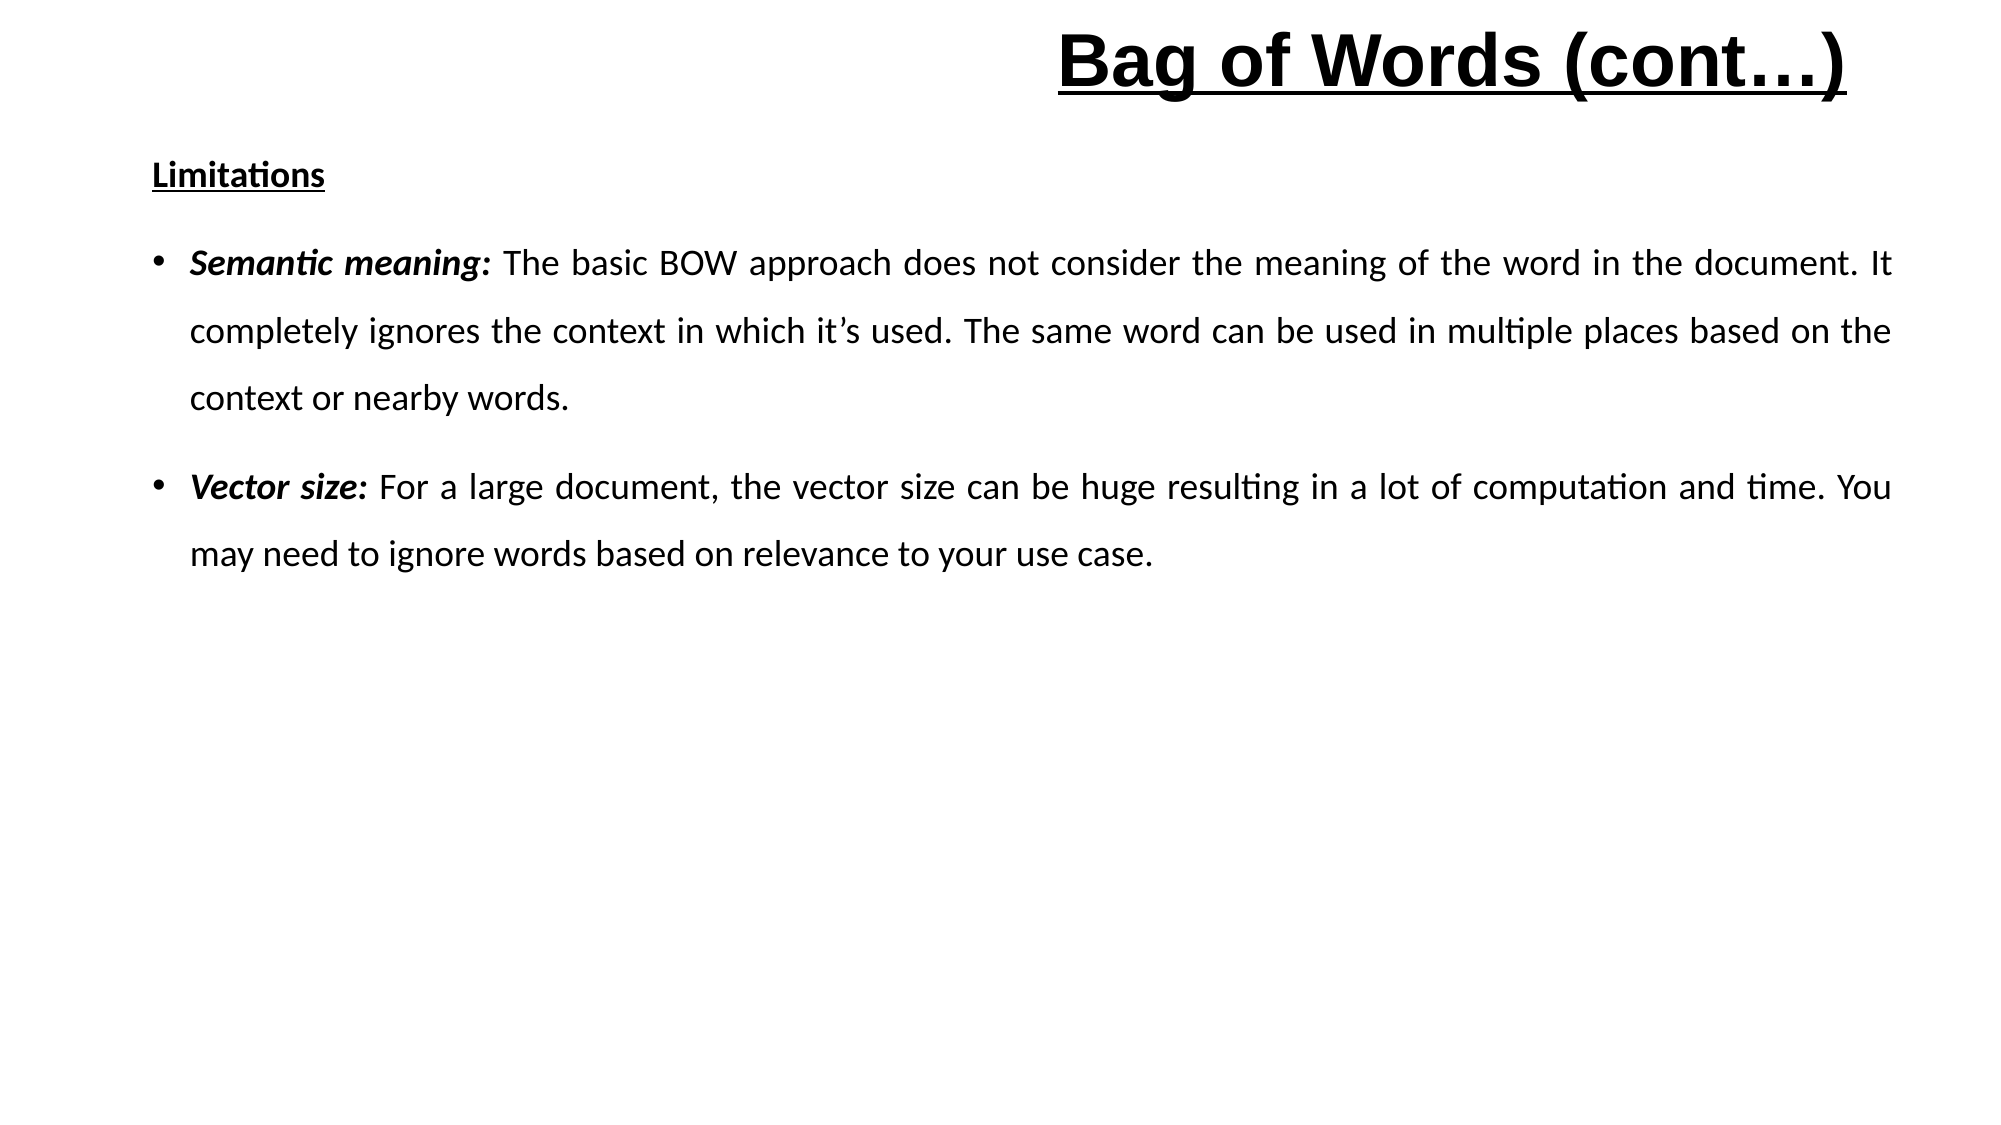

# Bag of Words (cont…)
Limitations
Semantic meaning: The basic BOW approach does not consider the meaning of the word in the document. It completely ignores the context in which it’s used. The same word can be used in multiple places based on the context or nearby words.
Vector size: For a large document, the vector size can be huge resulting in a lot of computation and time. You may need to ignore words based on relevance to your use case.